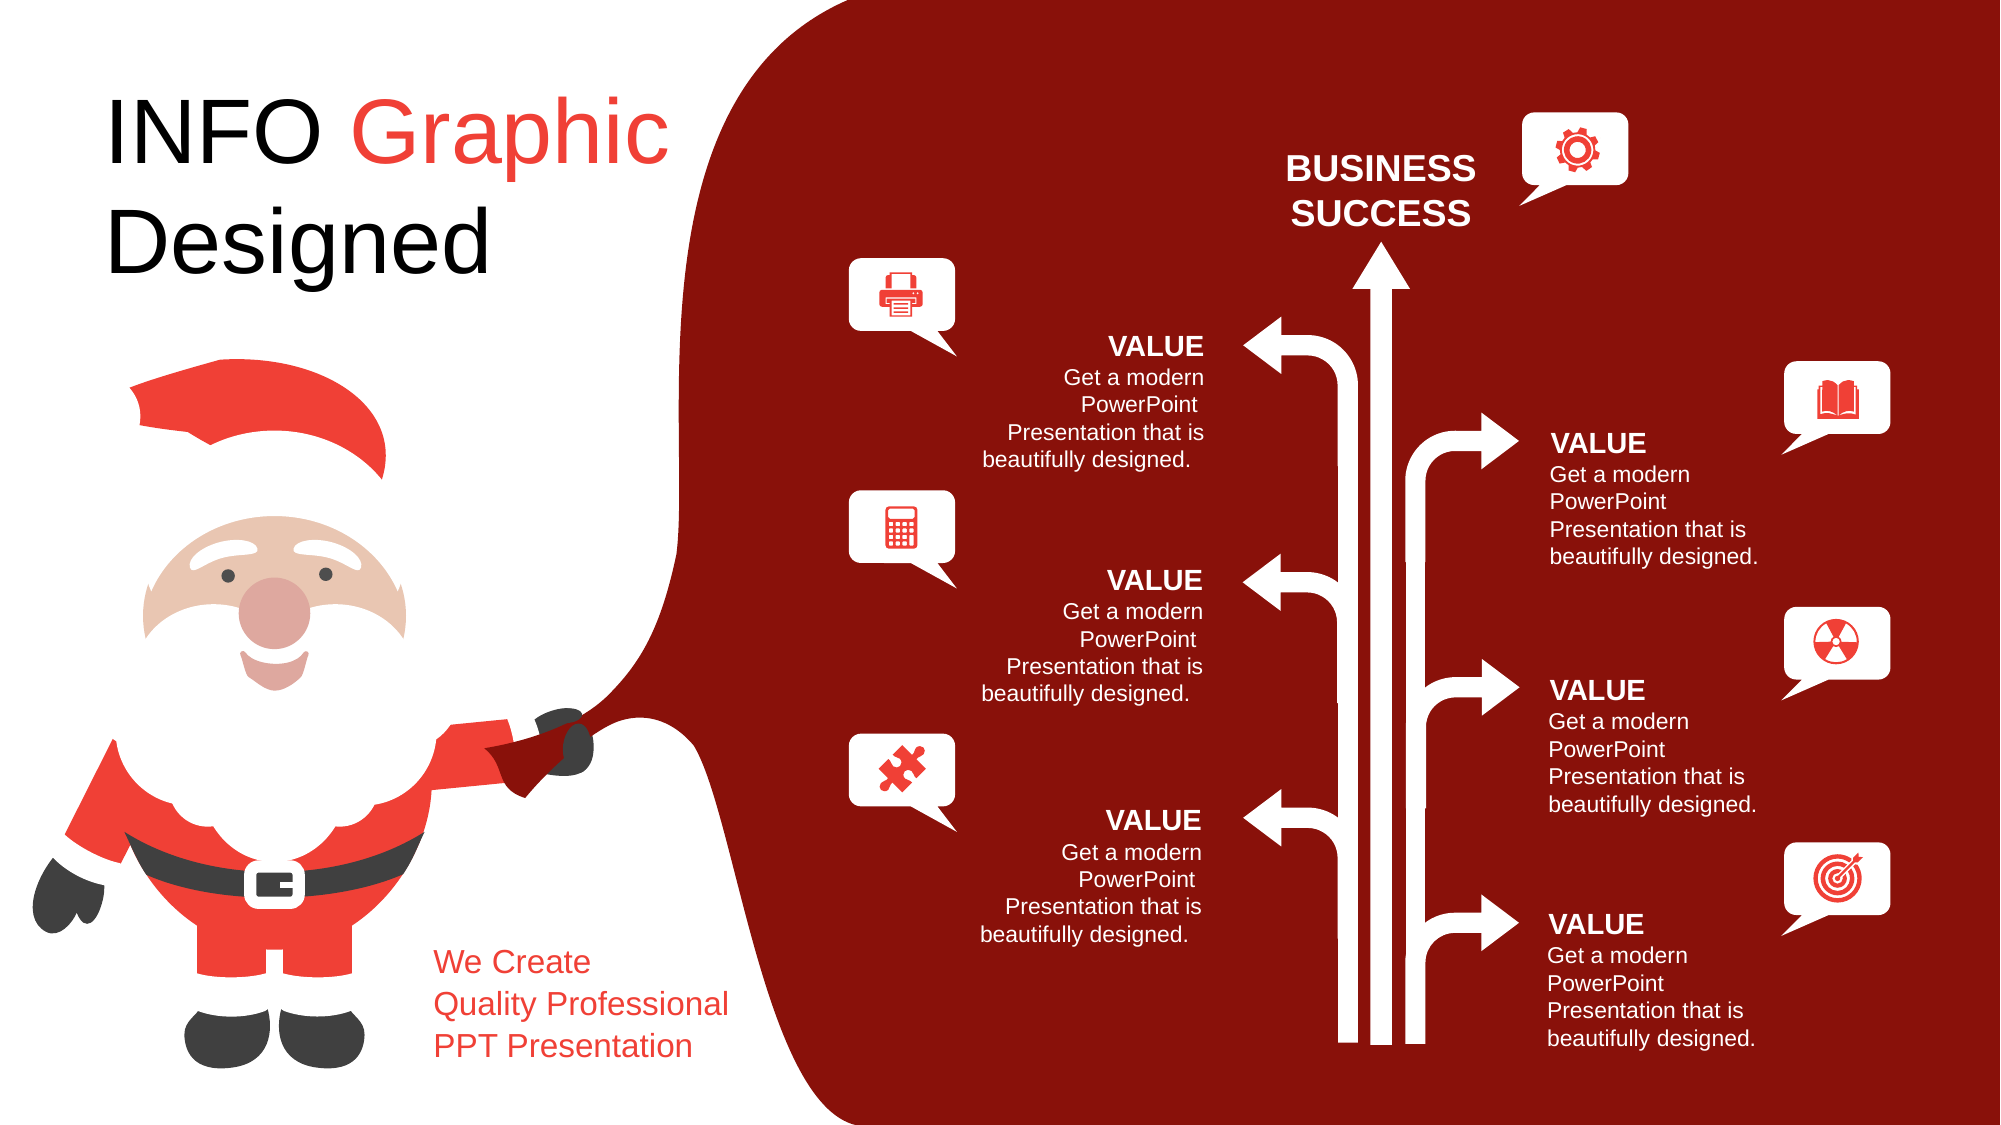

INFO Graphic
Designed

BUSINESS SUCCESS

VALUE
Get a modern PowerPoint  Presentation that is beautifully designed.

VALUE
Get a modern PowerPoint  Presentation that is beautifully designed.

VALUE
Get a modern PowerPoint  Presentation that is beautifully designed.

VALUE
Get a modern PowerPoint  Presentation that is beautifully designed.

VALUE
Get a modern PowerPoint  Presentation that is beautifully designed.

VALUE
Get a modern PowerPoint  Presentation that is beautifully designed.
We Create
Quality Professional
PPT Presentation